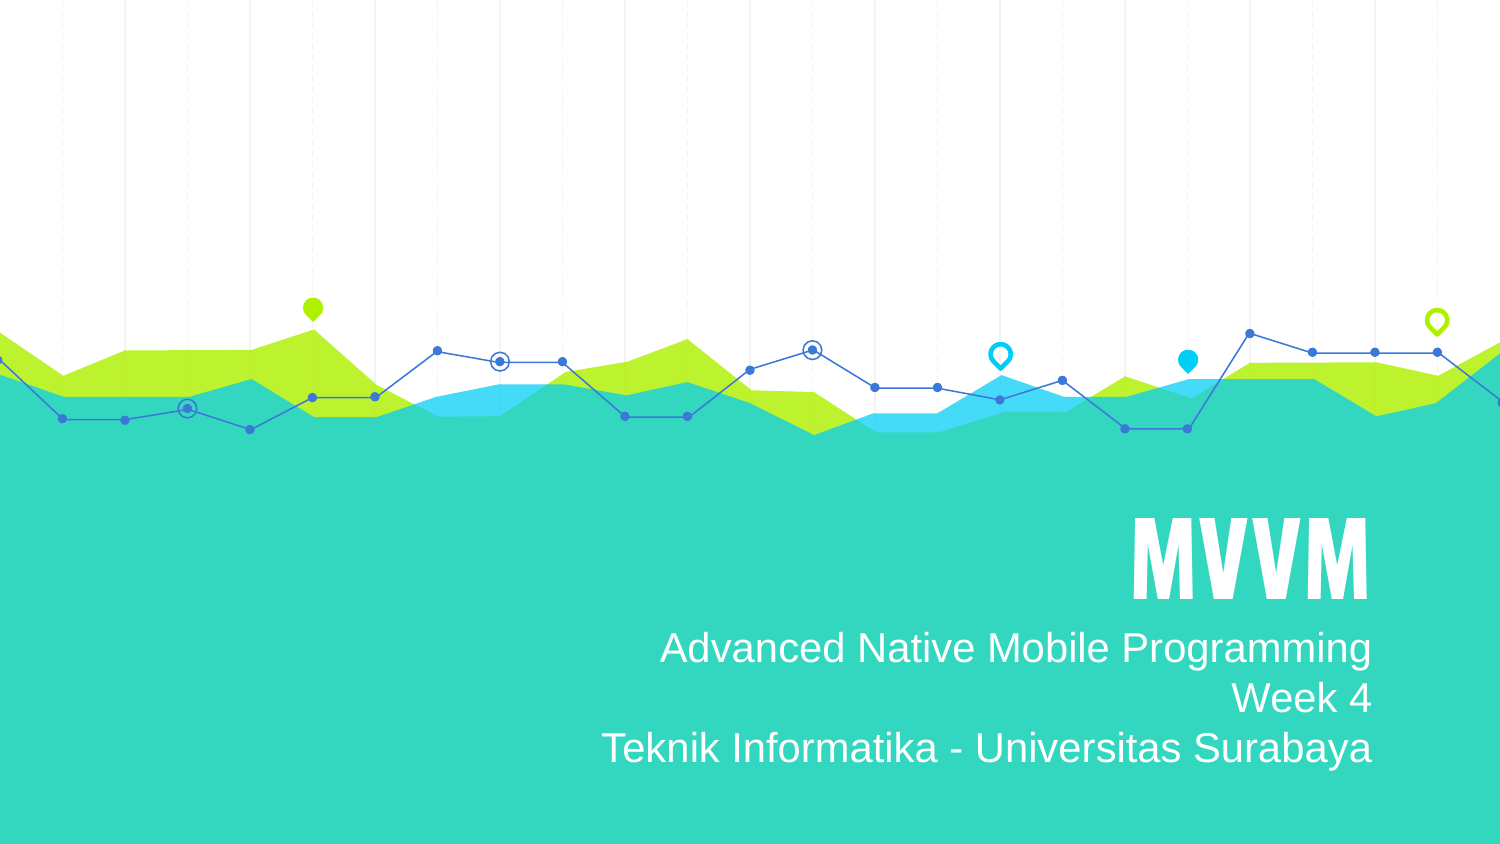

# MVVM
Advanced Native Mobile Programming
Week 4
Teknik Informatika - Universitas Surabaya